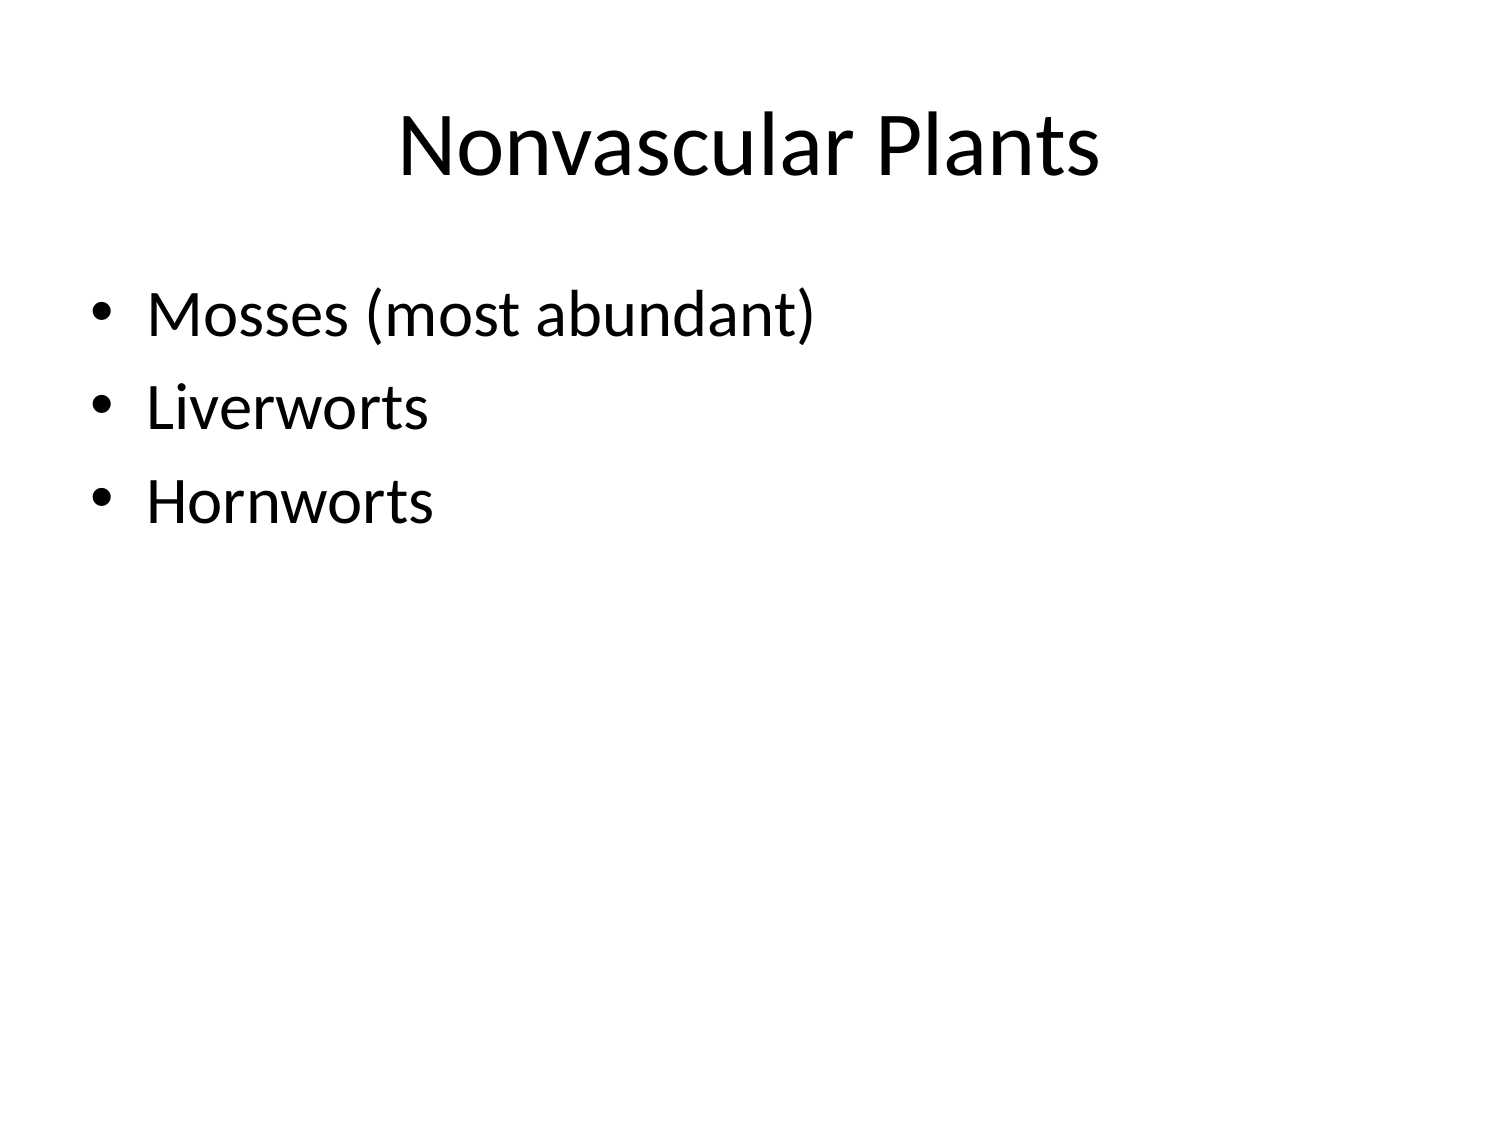

# Nonvascular Plants
Mosses (most abundant)
Liverworts
Hornworts